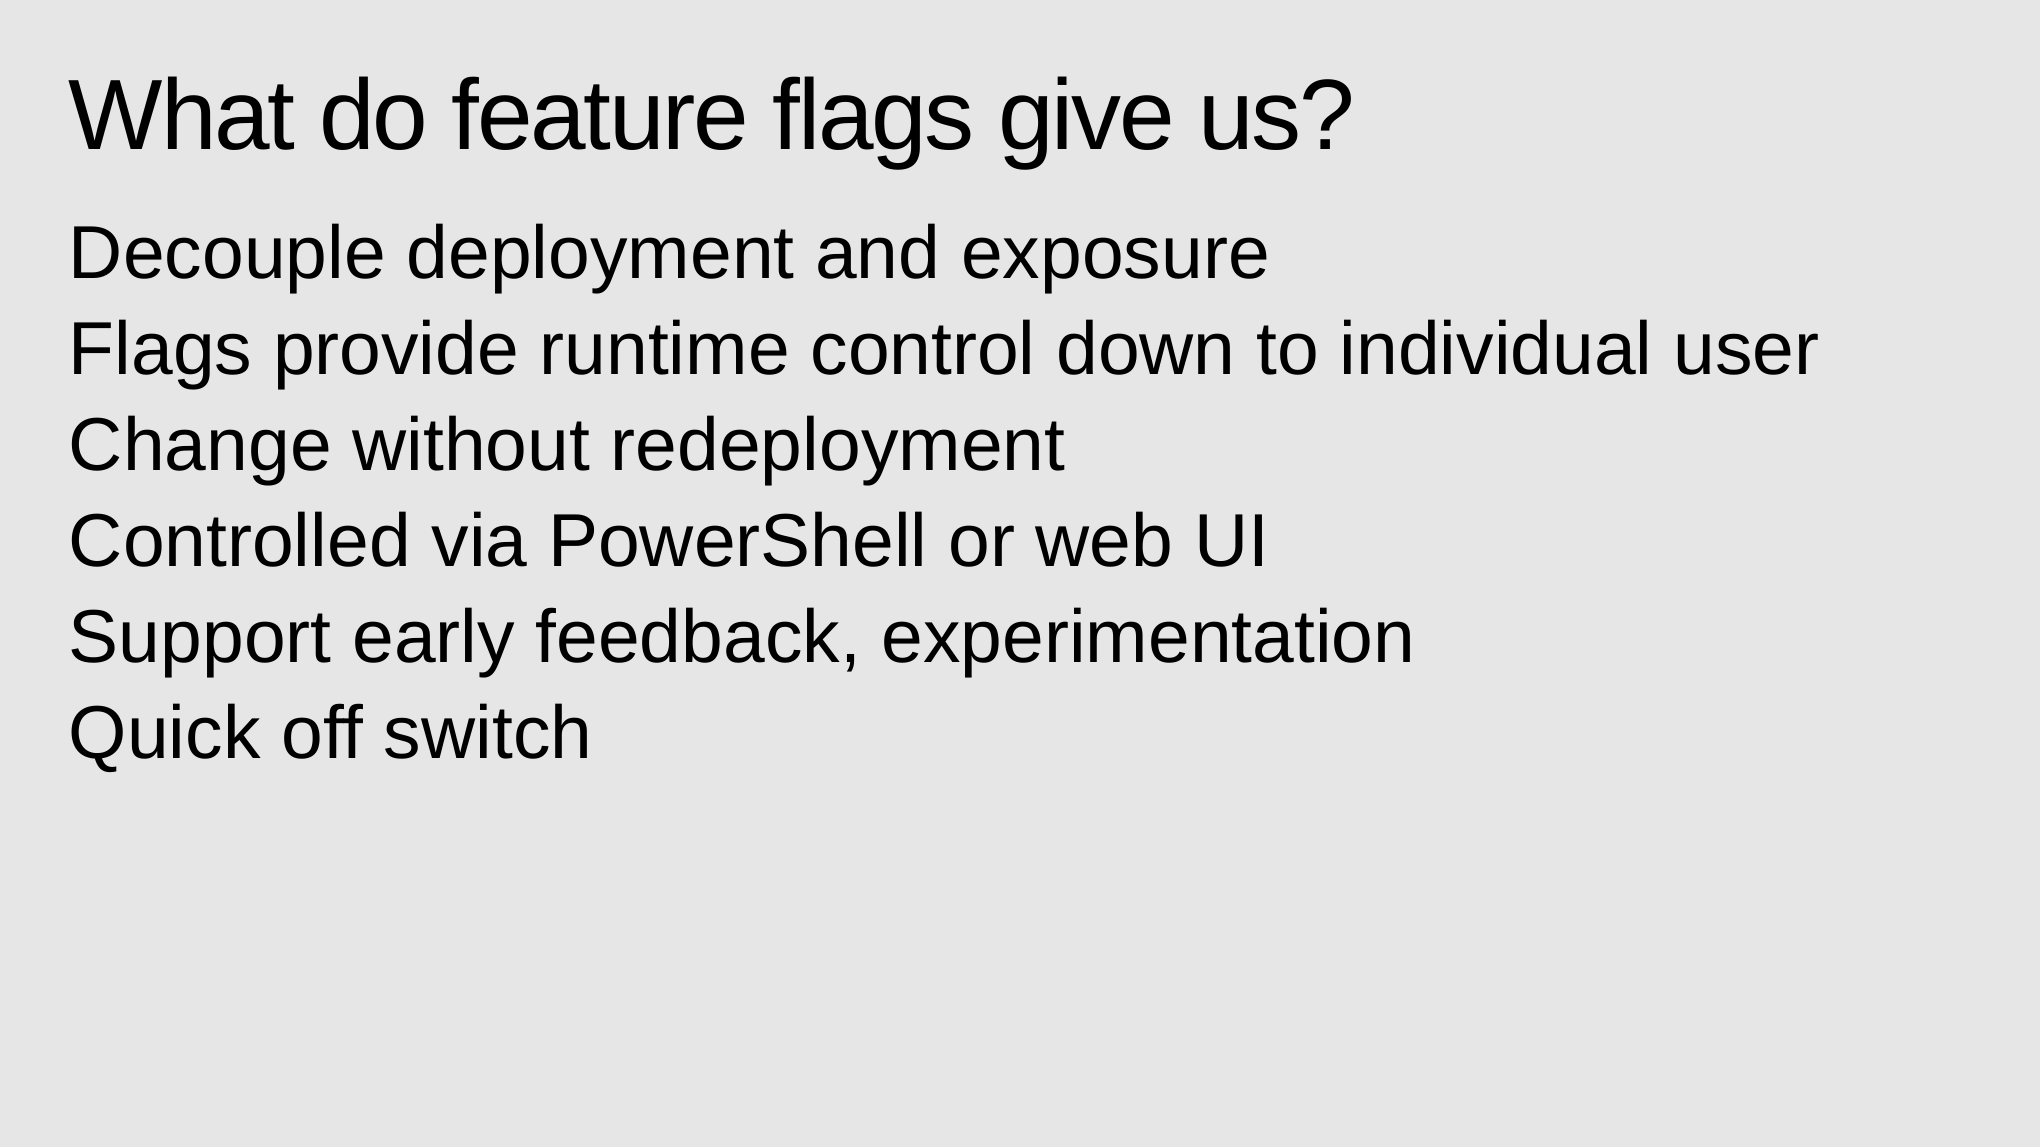

# What do feature flags give us?
Decouple deployment and exposure
Flags provide runtime control down to individual user
Change without redeployment
Controlled via PowerShell or web UI
Support early feedback, experimentation
Quick off switch